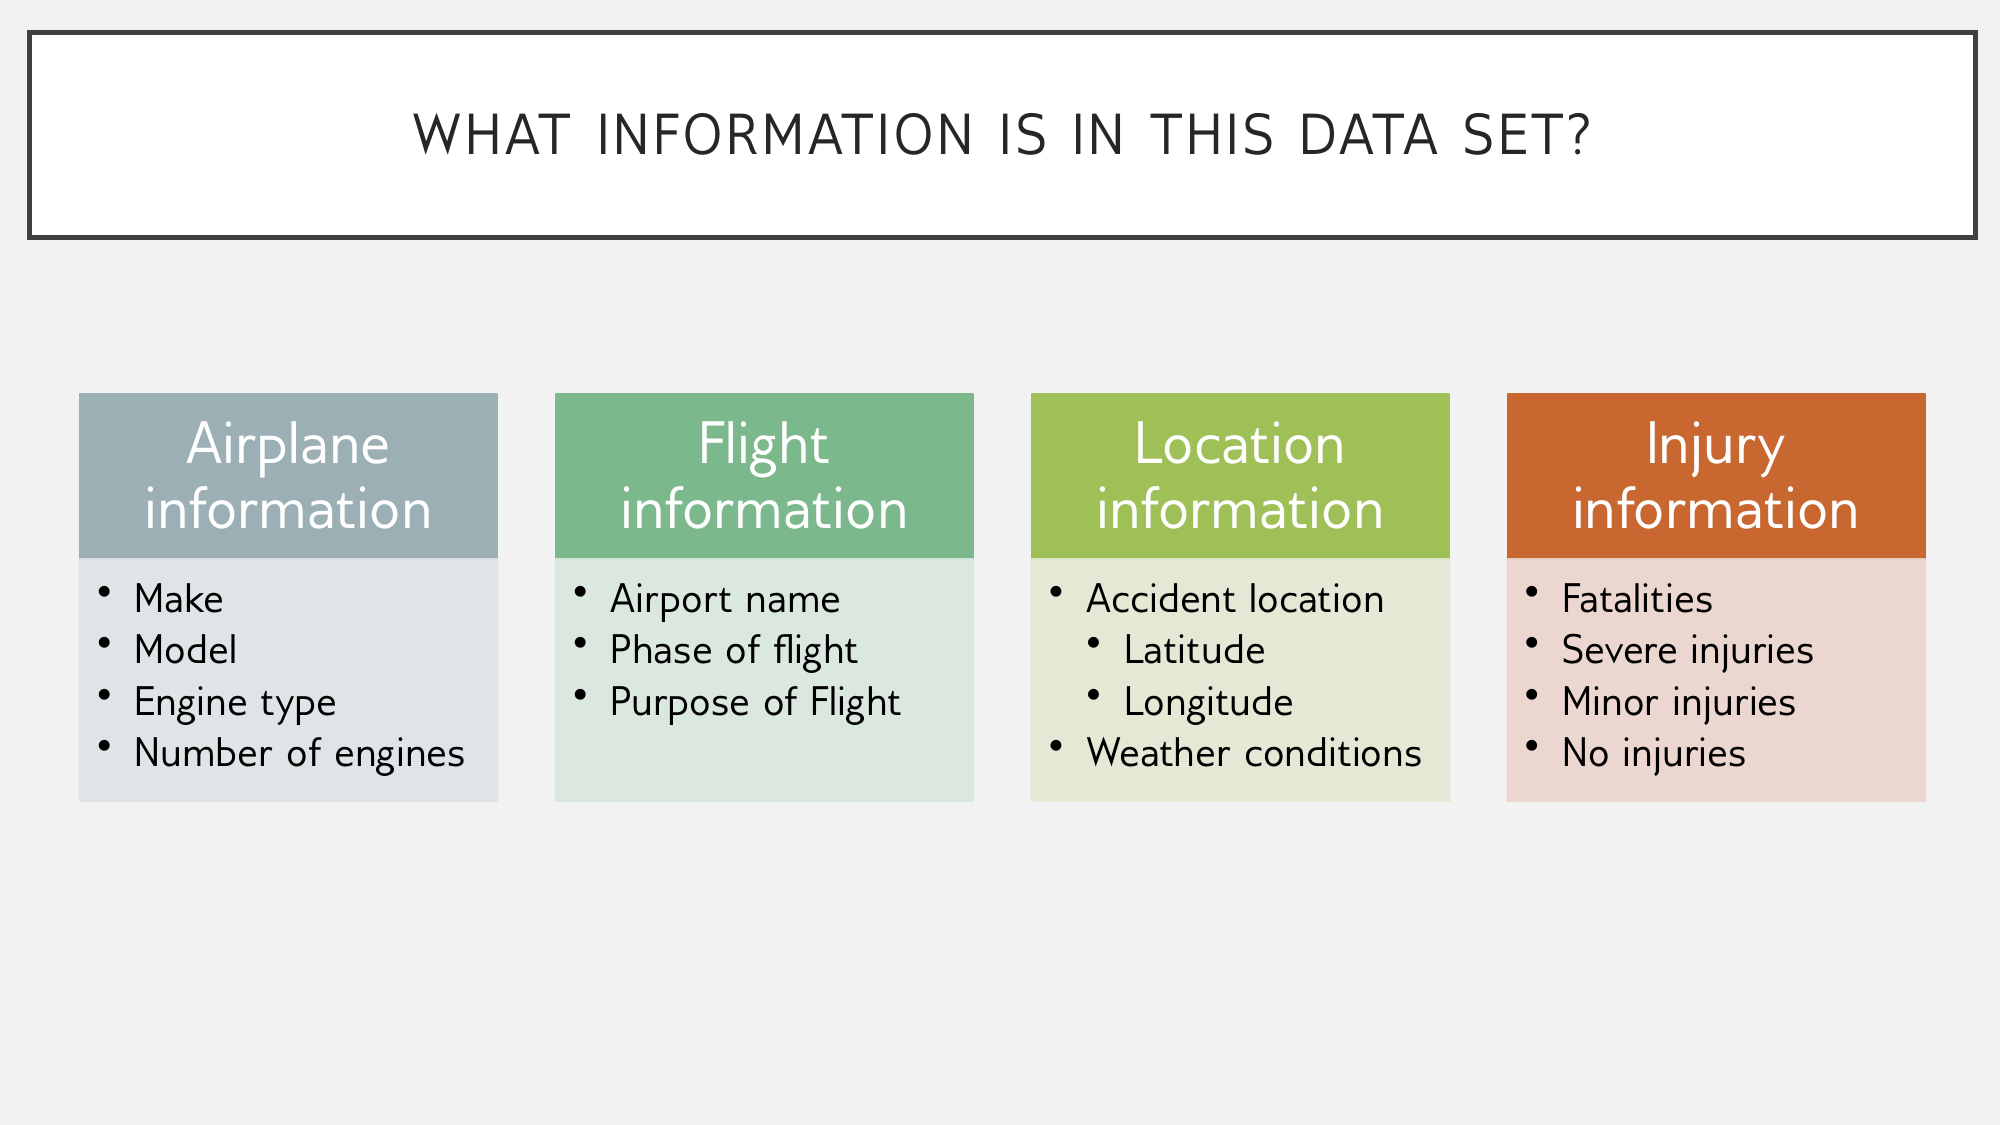

# What Information is in this data set?
Airplane information
Make
Model
Engine type
Number of engines
Flight information
Airport name
Phase of flight
Purpose of Flight
Location information
Accident location
Latitude
Longitude
Weather conditions
Injury information
Fatalities
Severe injuries
Minor injuries
No injuries